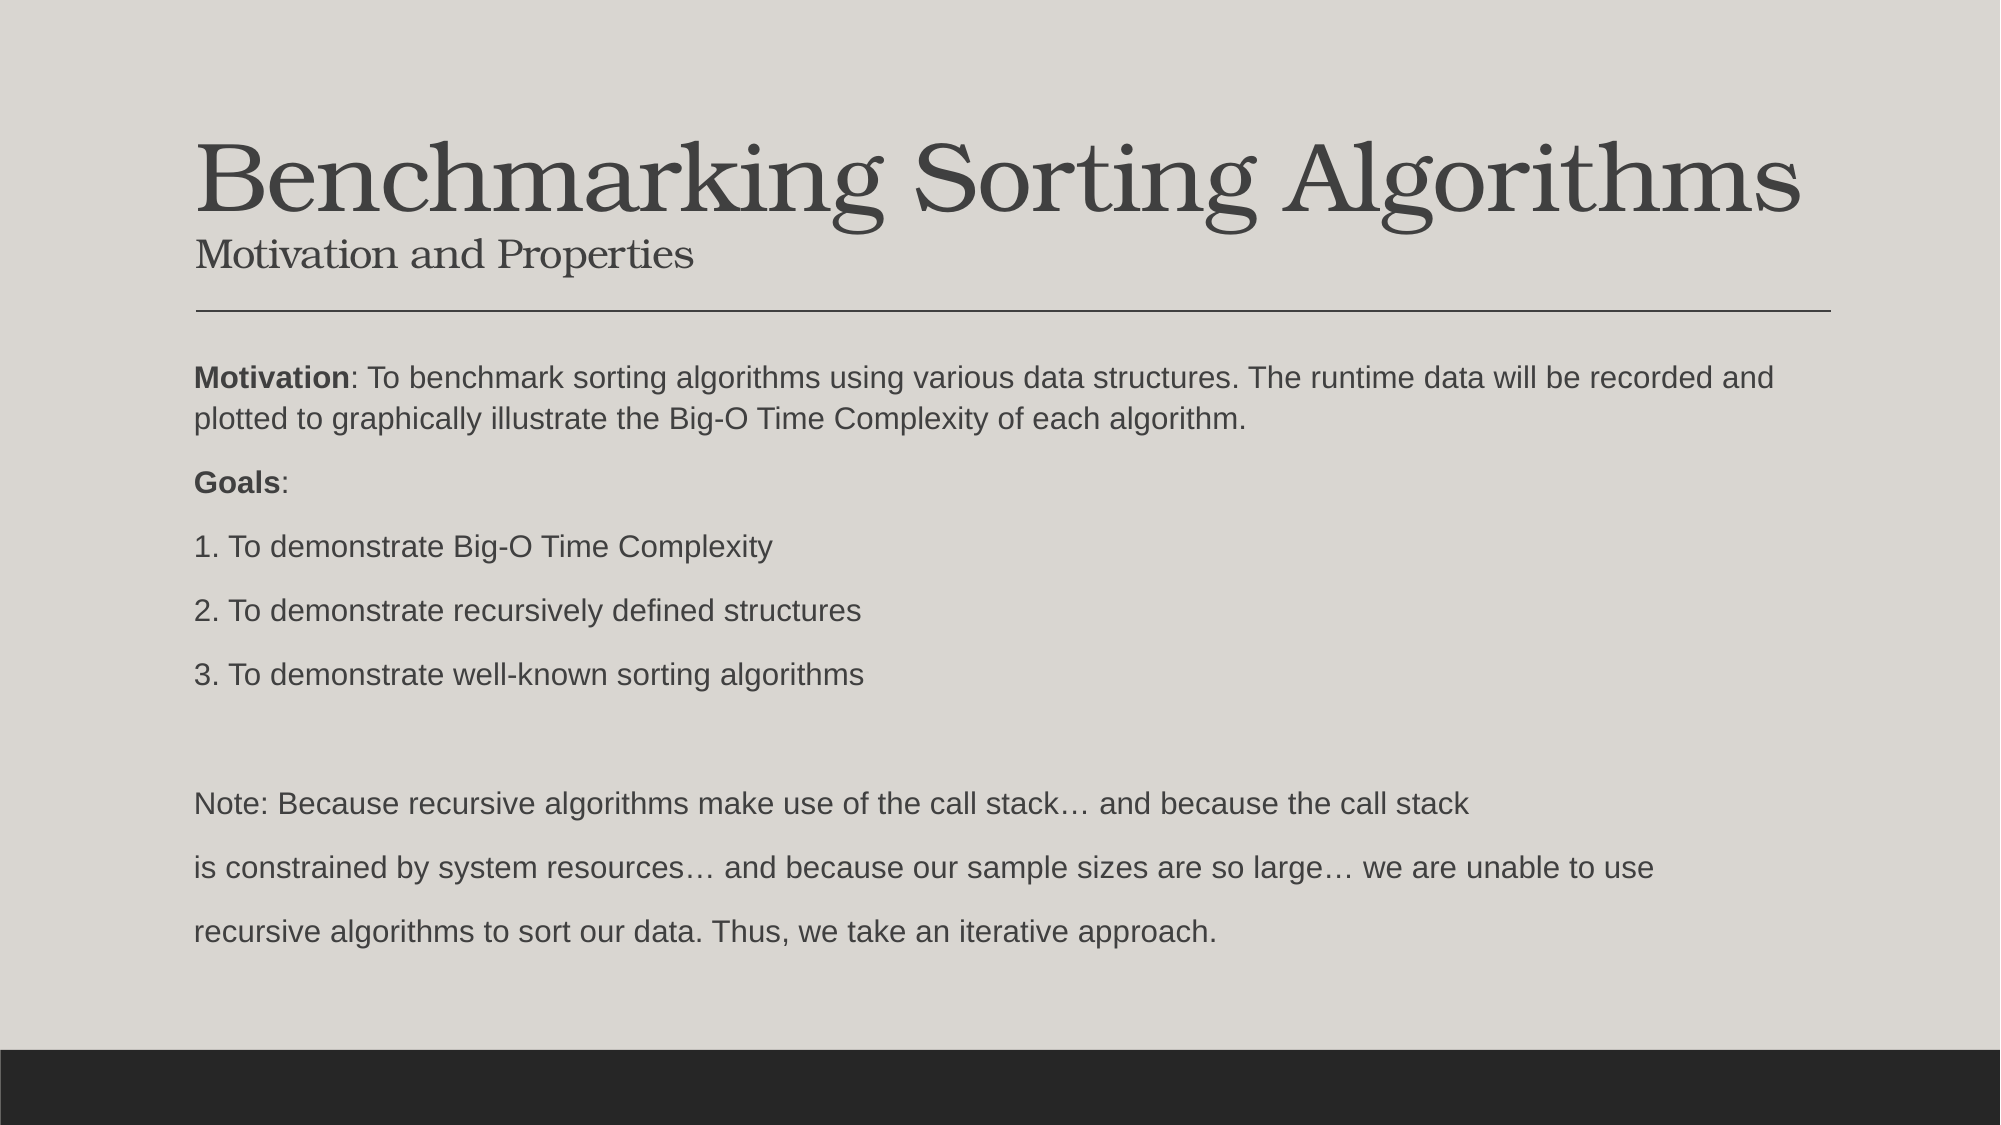

# Benchmarking Sorting Algorithms Motivation and Properties
Motivation: To benchmark sorting algorithms using various data structures. The runtime data will be recorded and plotted to graphically illustrate the Big-O Time Complexity of each algorithm.
Goals:
1. To demonstrate Big-O Time Complexity
2. To demonstrate recursively defined structures
3. To demonstrate well-known sorting algorithms

Note: Because recursive algorithms make use of the call stack… and because the call stack
is constrained by system resources… and because our sample sizes are so large… we are unable to use
recursive algorithms to sort our data. Thus, we take an iterative approach.